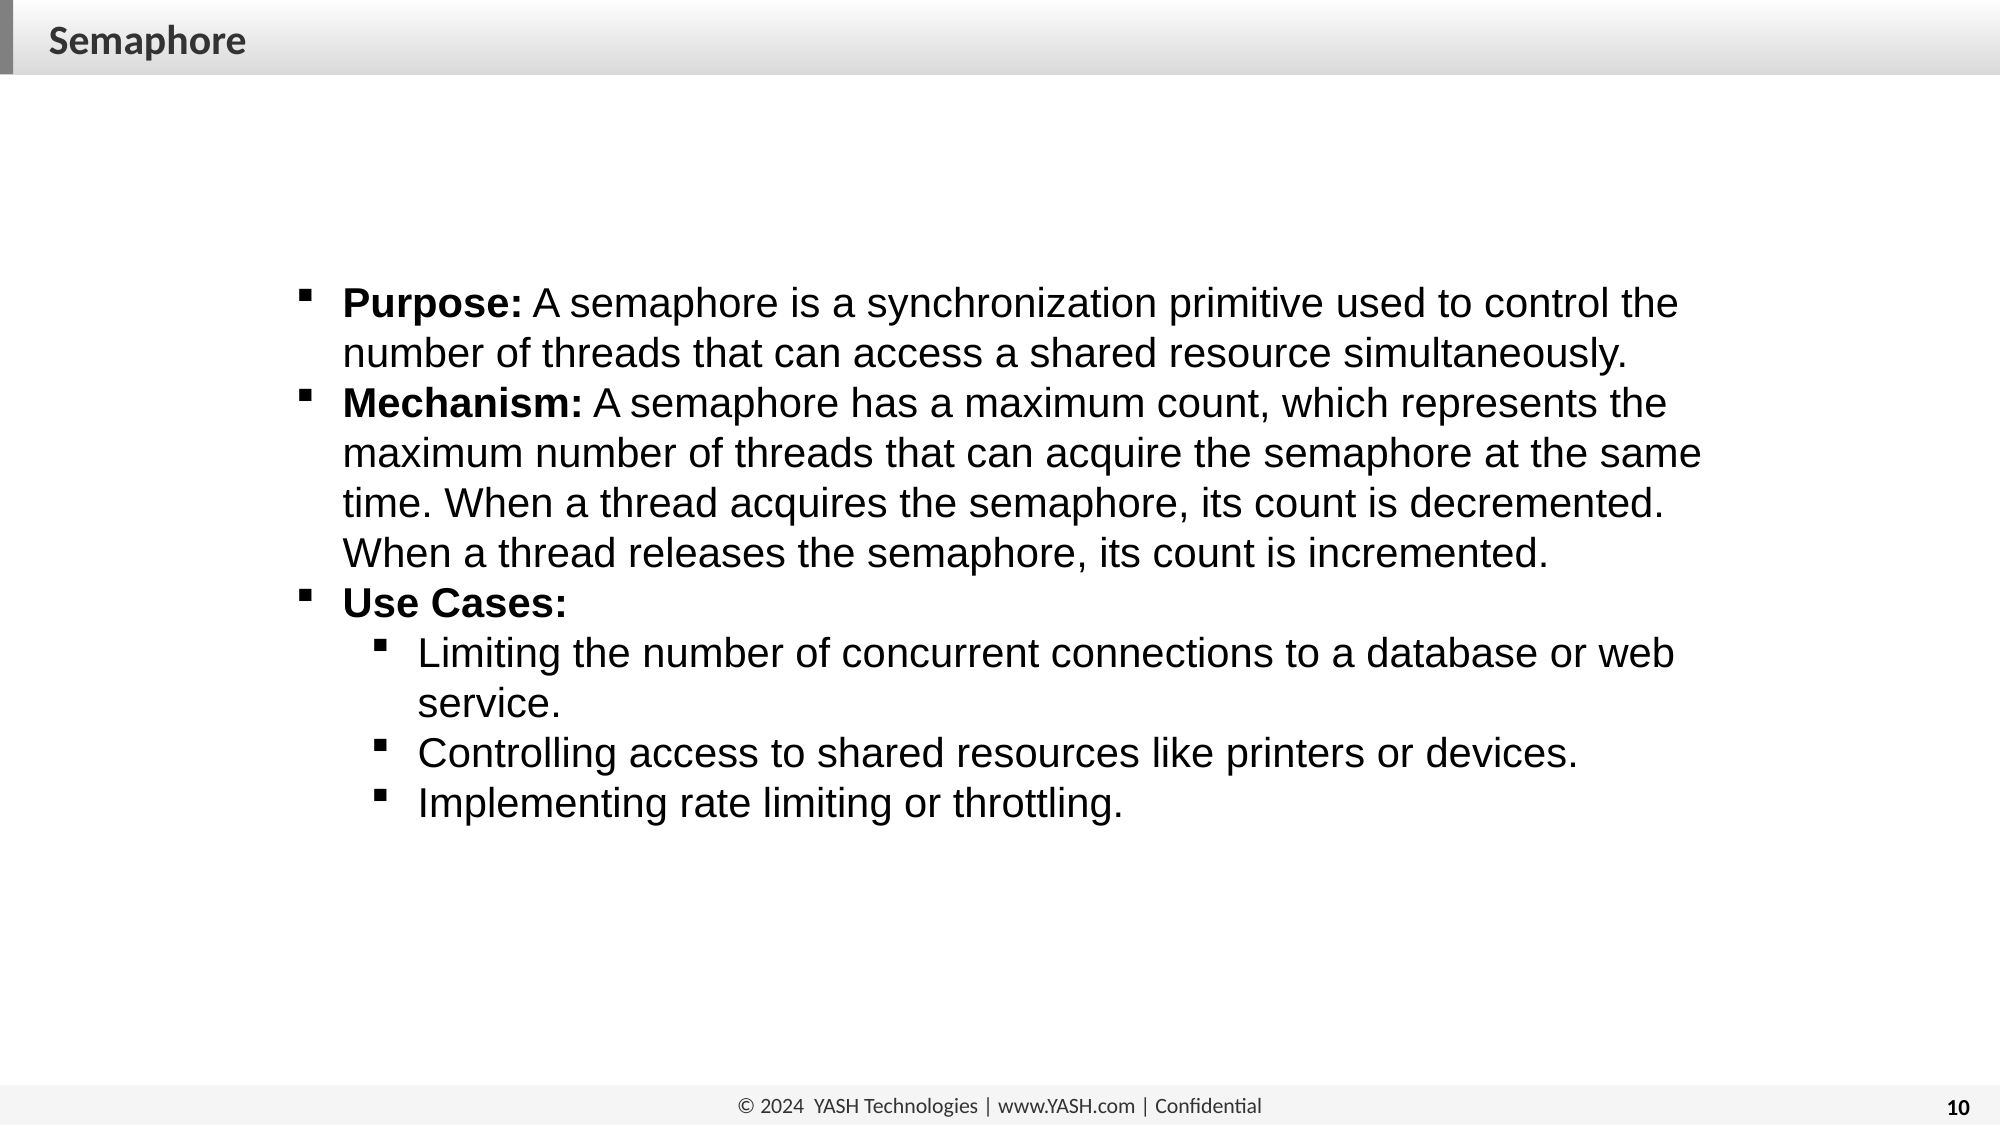

Semaphore
Purpose: A semaphore is a synchronization primitive used to control the number of threads that can access a shared resource simultaneously.
Mechanism: A semaphore has a maximum count, which represents the maximum number of threads that can acquire the semaphore at the same time. When a thread acquires the semaphore, its count is decremented. When a thread releases the semaphore, its count is incremented.
Use Cases:
Limiting the number of concurrent connections to a database or web service.
Controlling access to shared resources like printers or devices.
Implementing rate limiting or throttling.